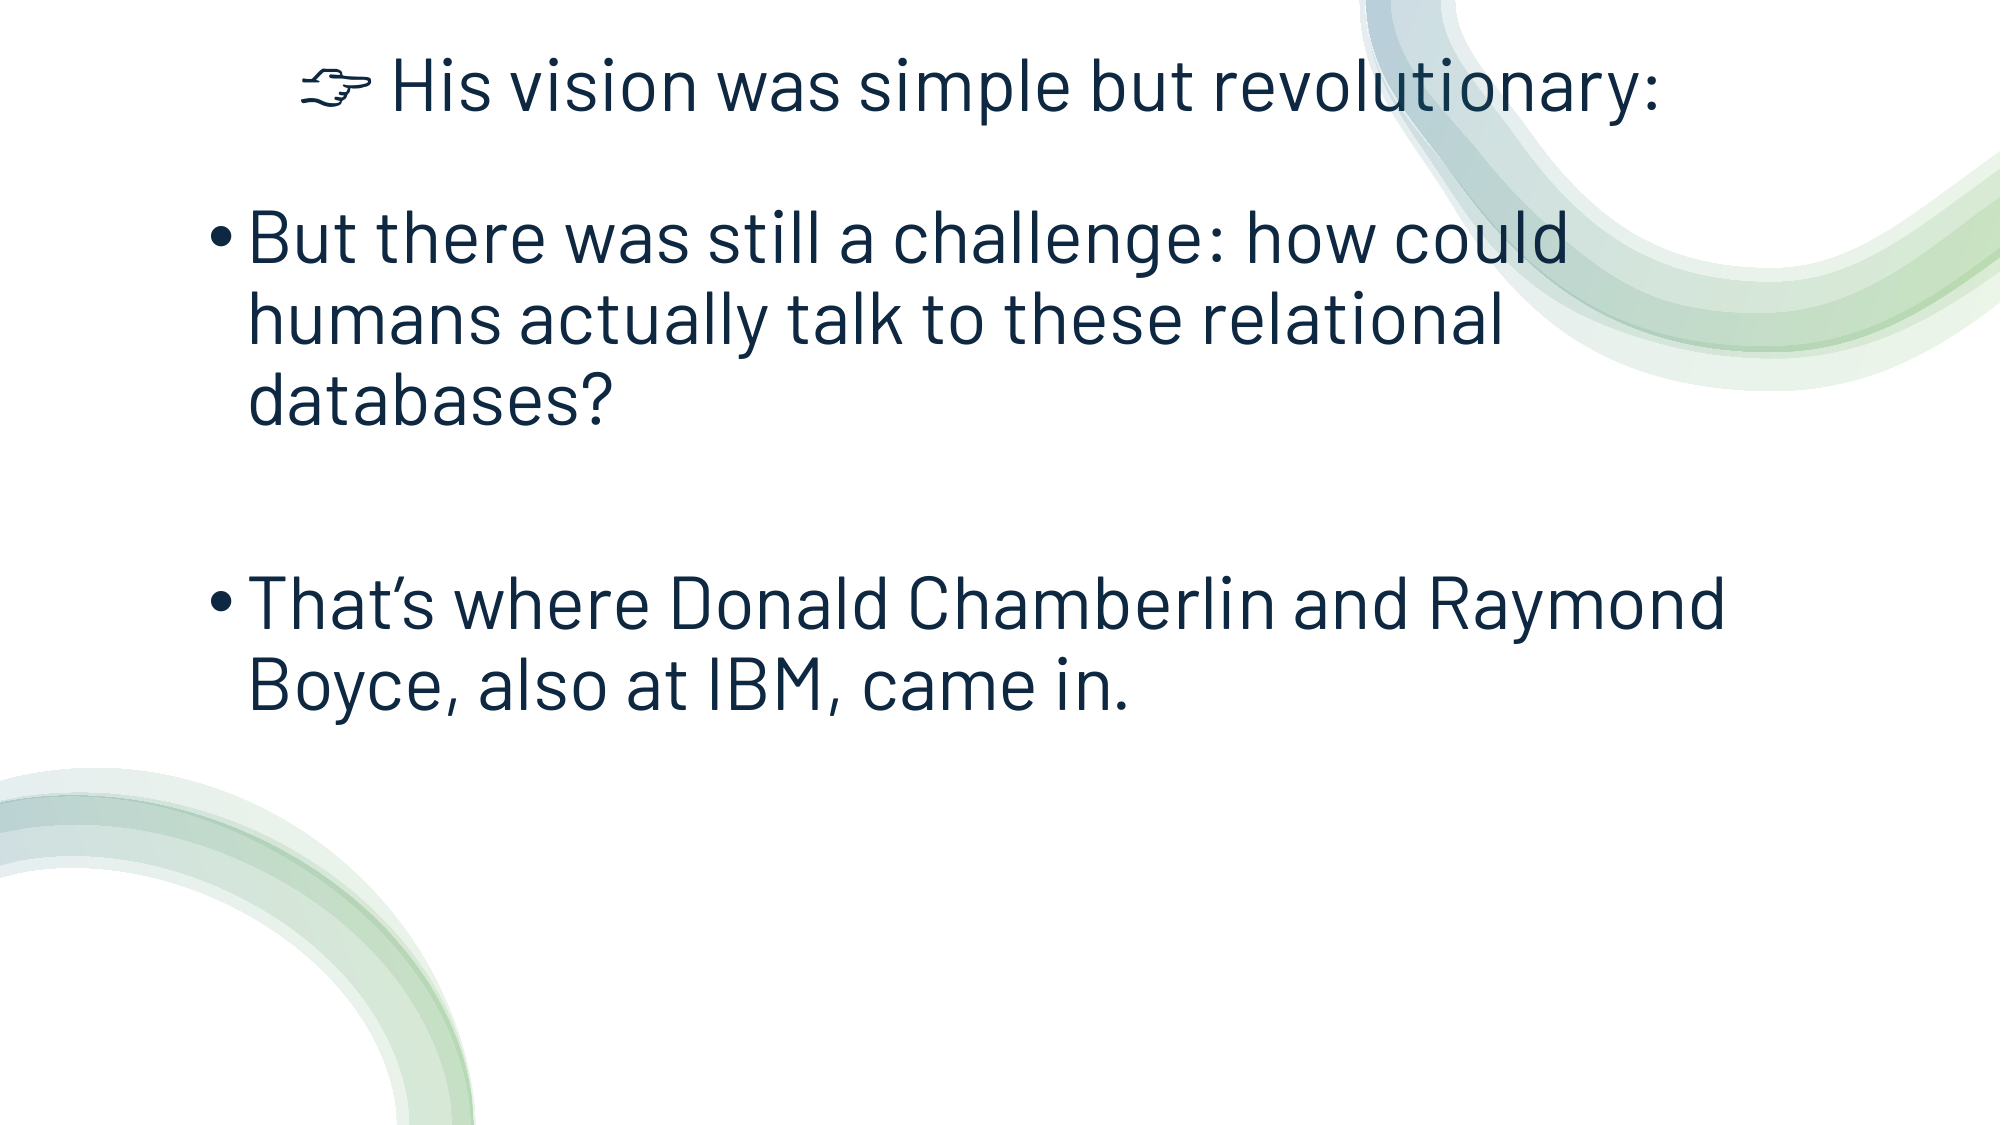

# 👉 His vision was simple but revolutionary:
But there was still a challenge: how could humans actually talk to these relational databases?

That’s where Donald Chamberlin and Raymond Boyce, also at IBM, came in.